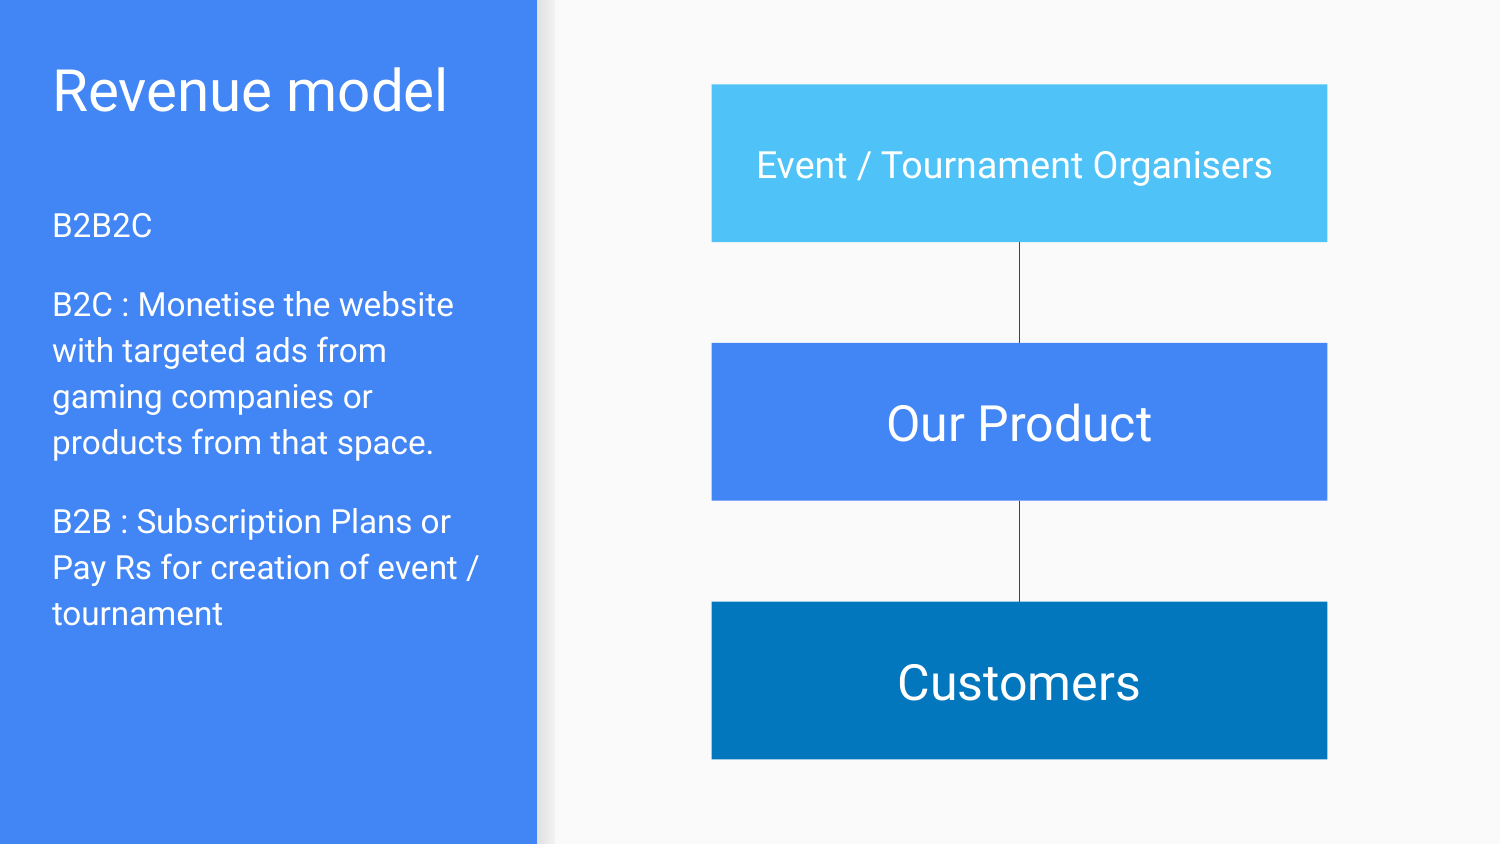

# Revenue model
Event / Tournament Organisers
B2B2C
B2C : Monetise the website with targeted ads from gaming companies or products from that space.
B2B : Subscription Plans or Pay Rs for creation of event / tournament
Our Product
Customers